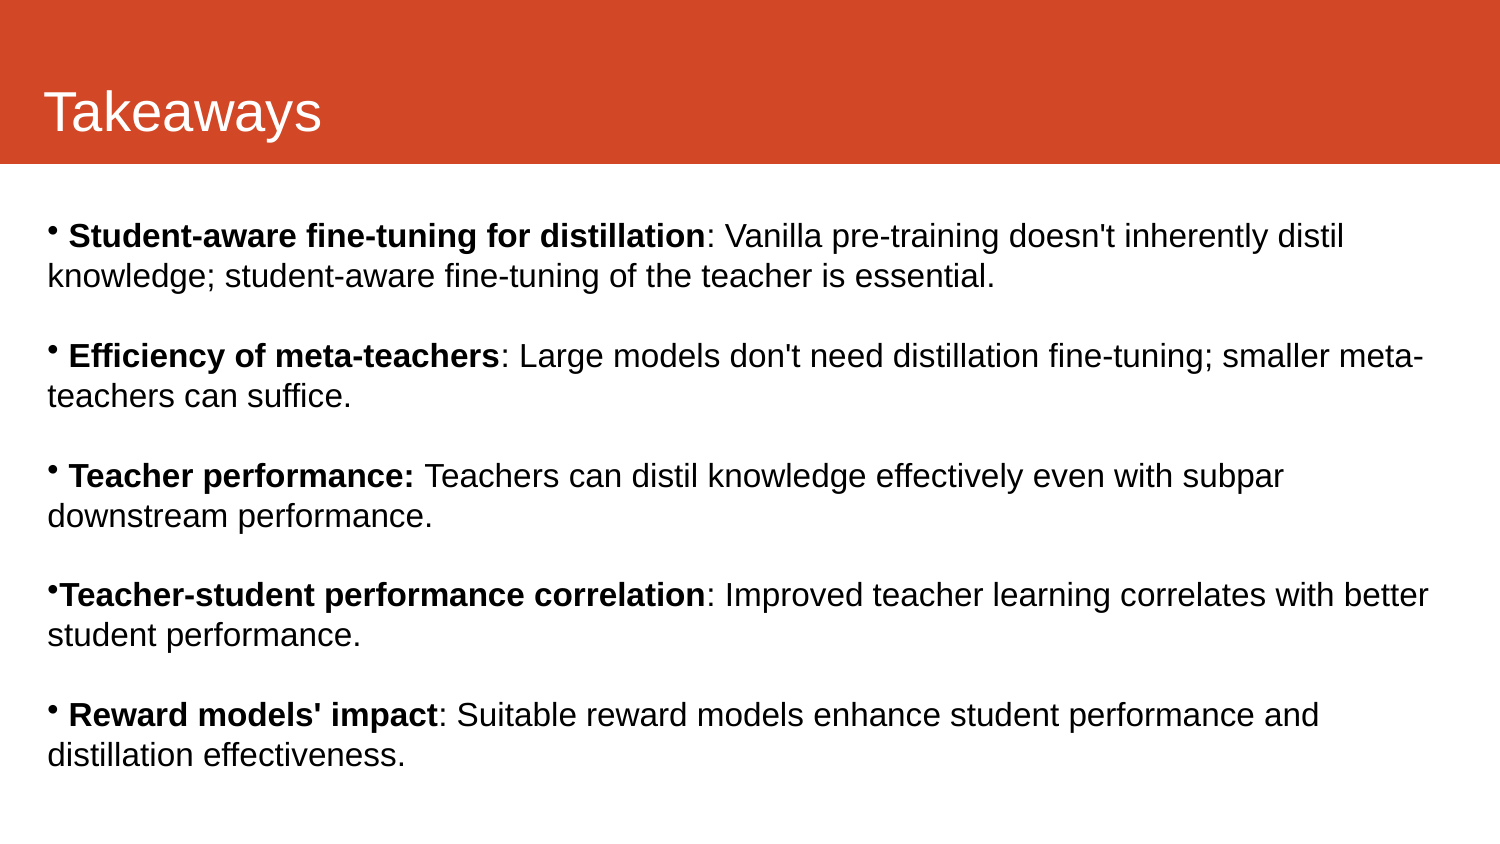

# Takeaways
 Student-aware fine-tuning for distillation: Vanilla pre-training doesn't inherently distil knowledge; student-aware fine-tuning of the teacher is essential.

 Efficiency of meta-teachers: Large models don't need distillation fine-tuning; smaller meta-teachers can suffice.

 Teacher performance: Teachers can distil knowledge effectively even with subpar downstream performance.

Teacher-student performance correlation: Improved teacher learning correlates with better student performance.

 Reward models' impact: Suitable reward models enhance student performance and distillation effectiveness.